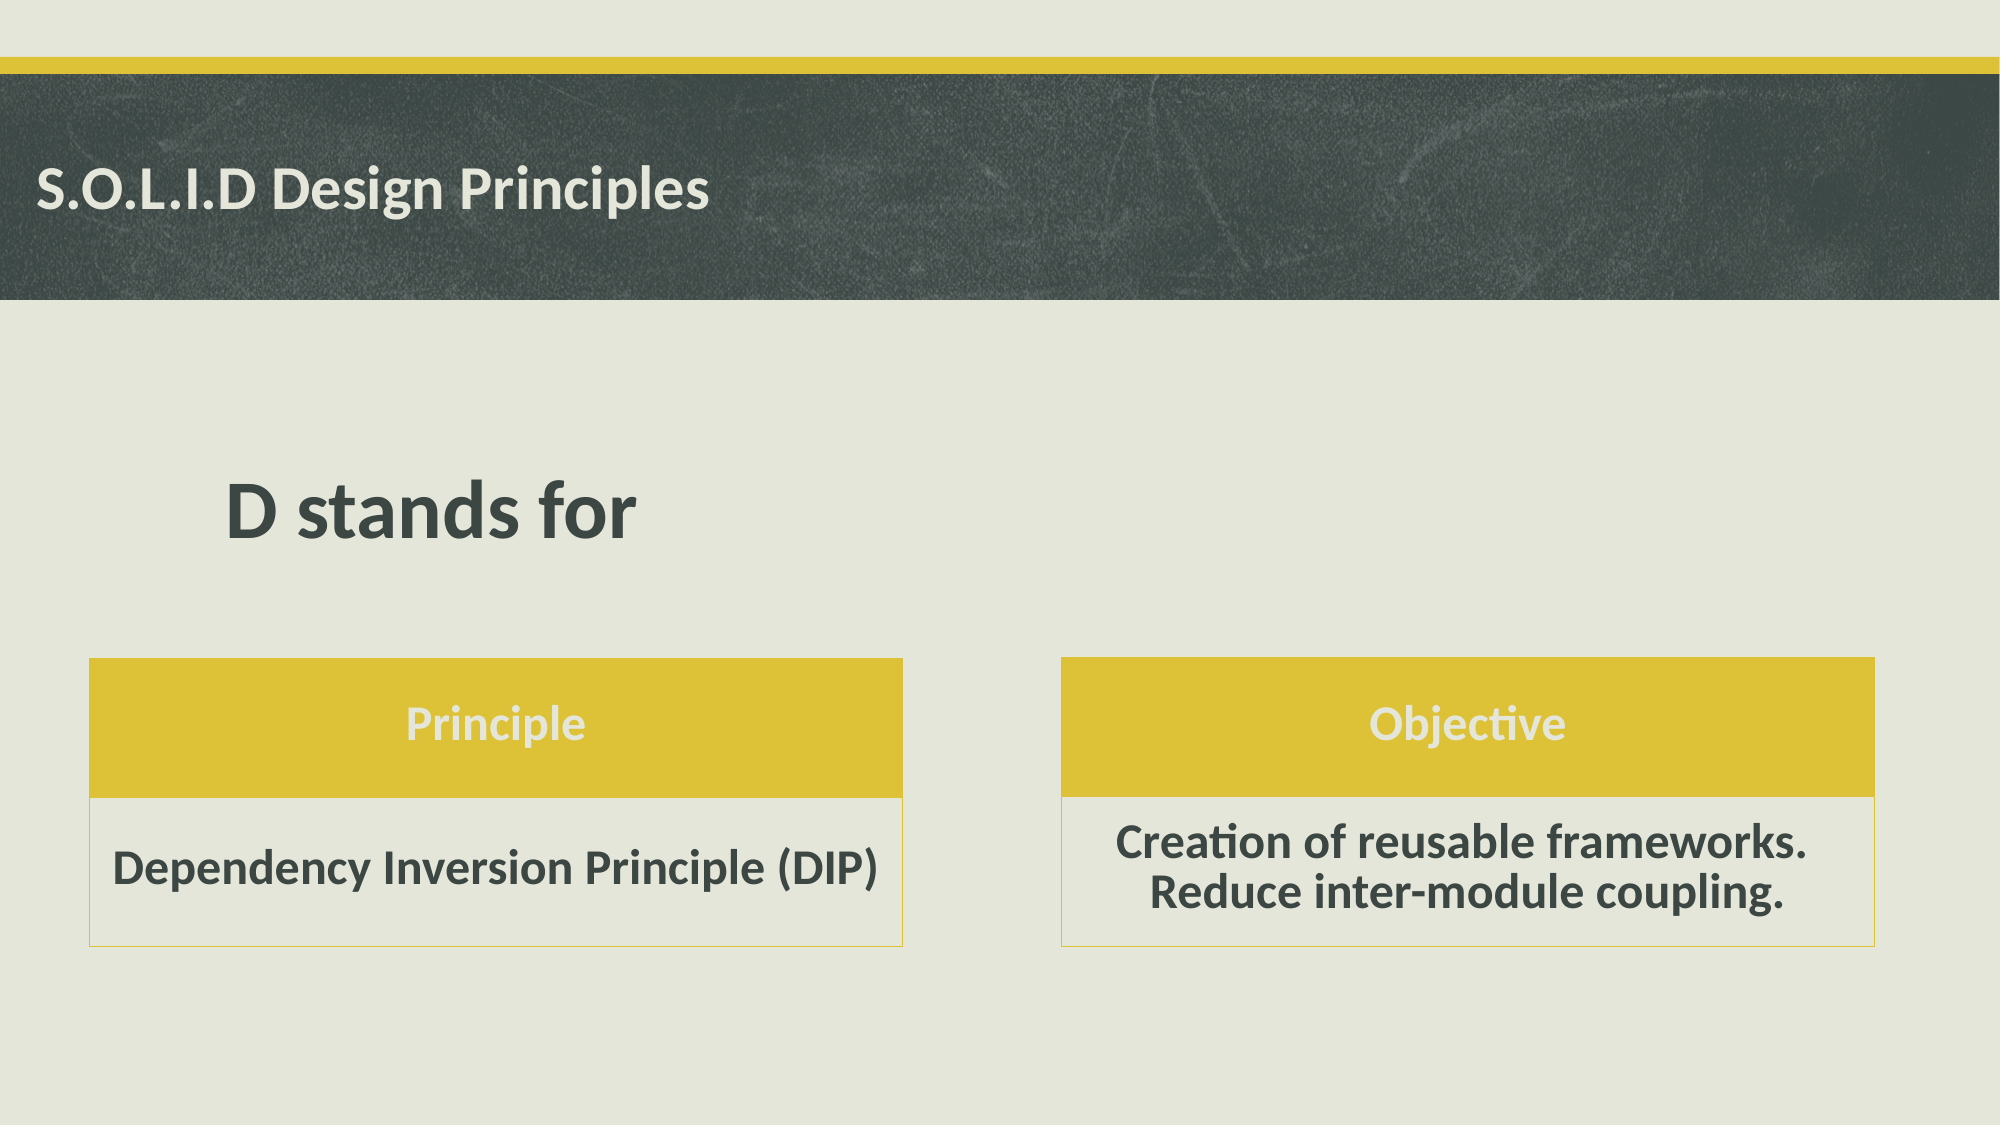

# S.O.L.I.D Design Principles
D stands for

| Objective |
| --- |
| Creation of reusable frameworks. Reduce inter-module coupling. |
| Principle |
| --- |
| Dependency Inversion Principle (DIP) |